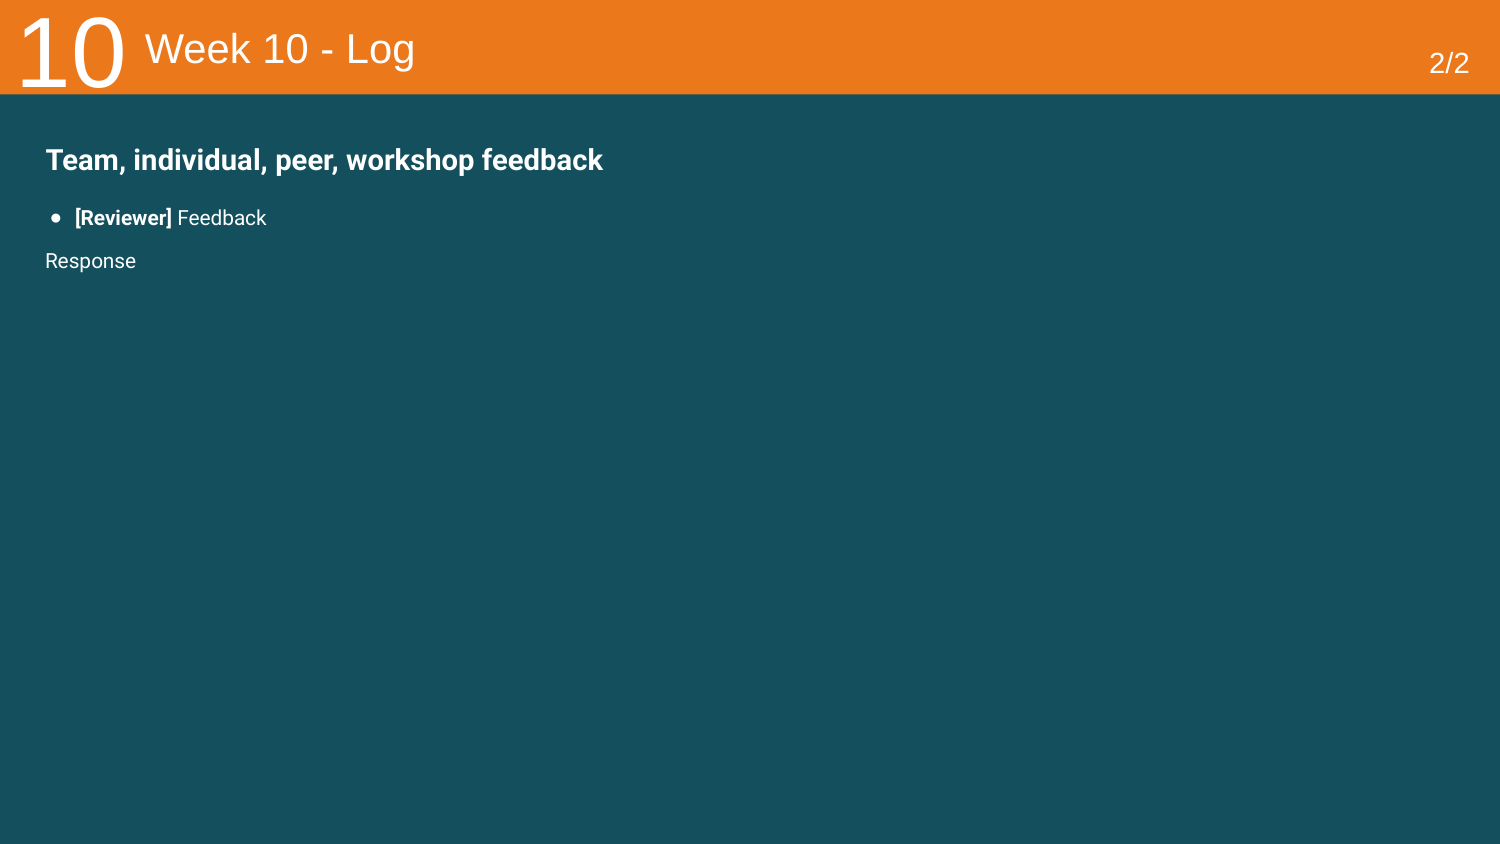

10
# Week 10 - Log
2/2
Team, individual, peer, workshop feedback
[Reviewer] Feedback
Response